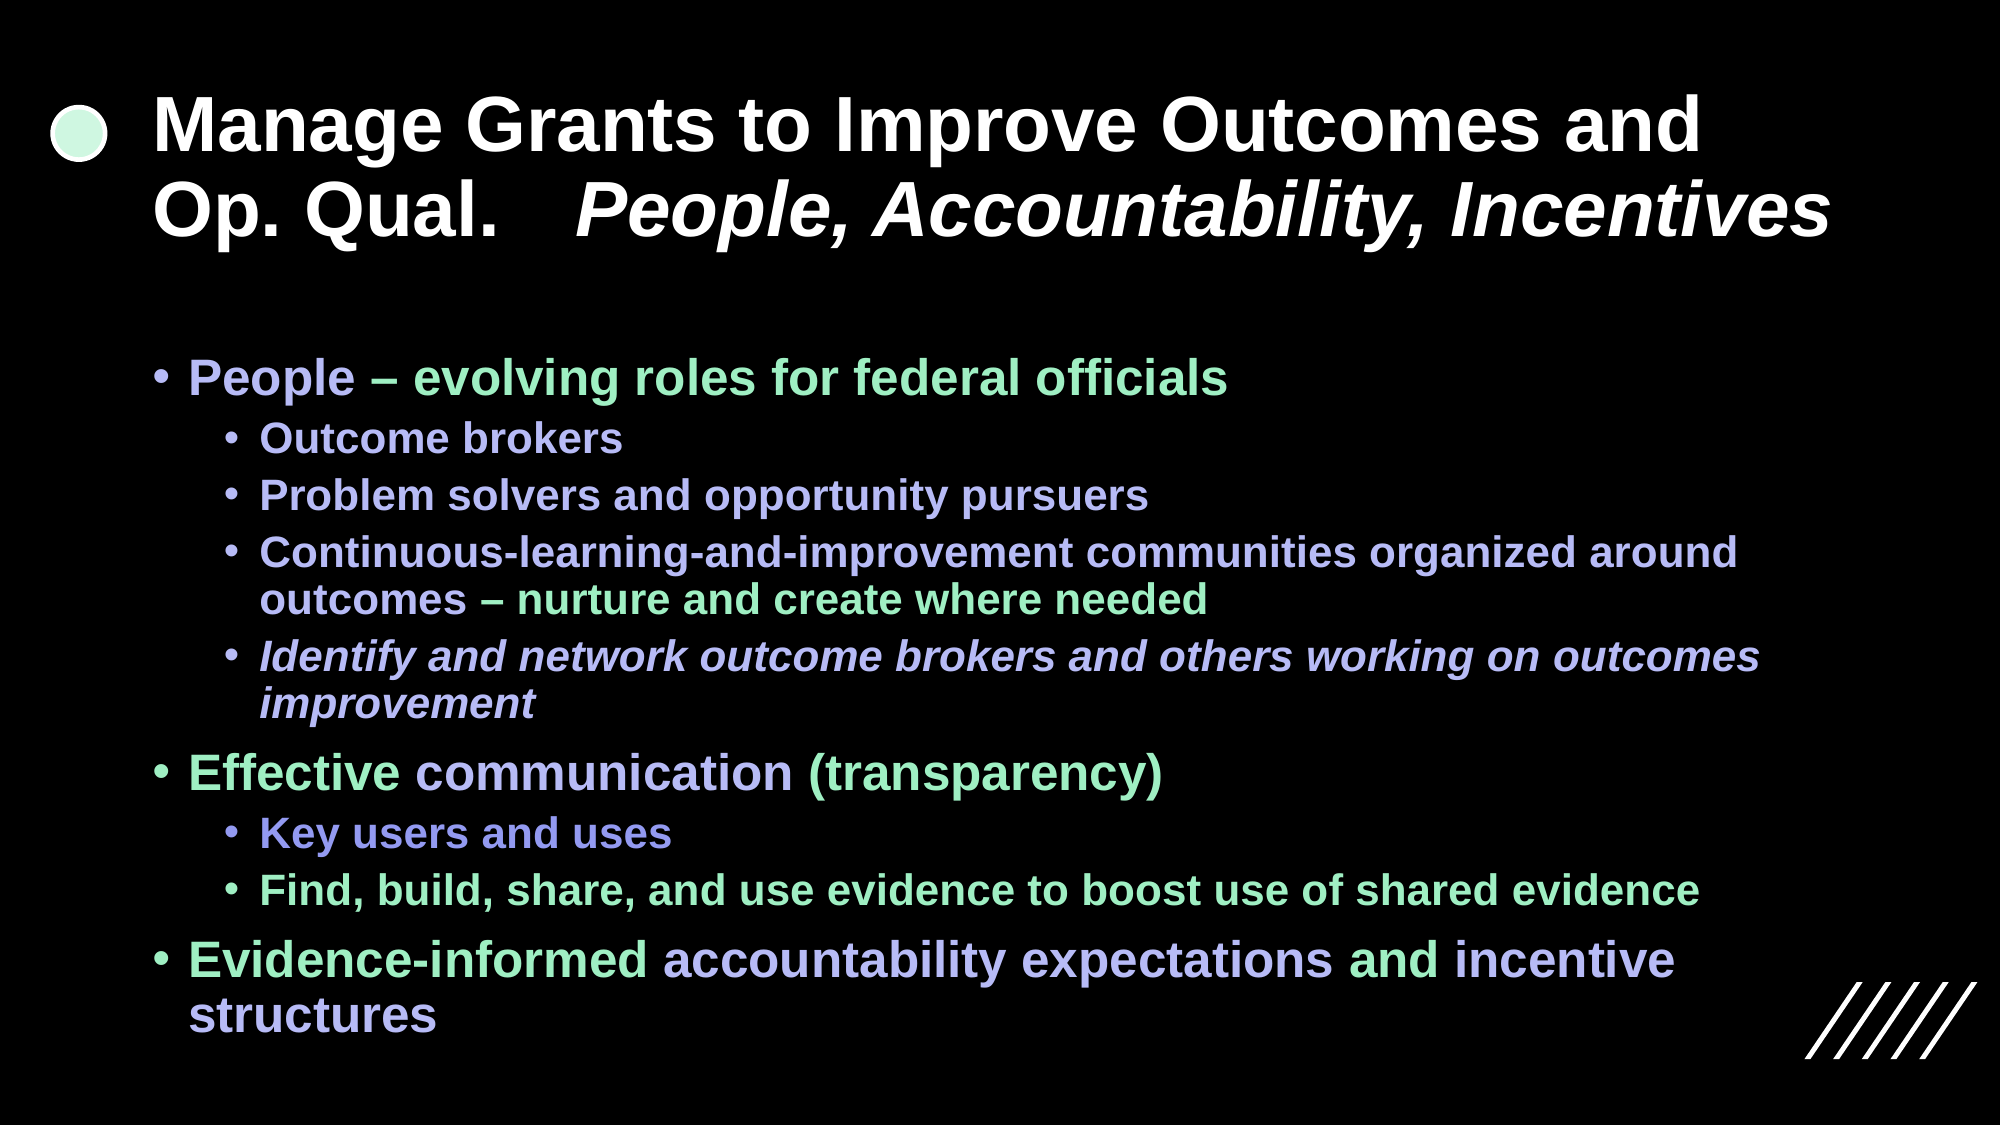

# Manage Grants to Improve Outcomes and Op. Qual. 				People, Accountability, Incentives
People – evolving roles for federal officials
Outcome brokers
Problem solvers and opportunity pursuers
Continuous-learning-and-improvement communities organized around outcomes – nurture and create where needed
Identify and network outcome brokers and others working on outcomes improvement
Effective communication (transparency)
Key users and uses
Find, build, share, and use evidence to boost use of shared evidence
Evidence-informed accountability expectations and incentive structures